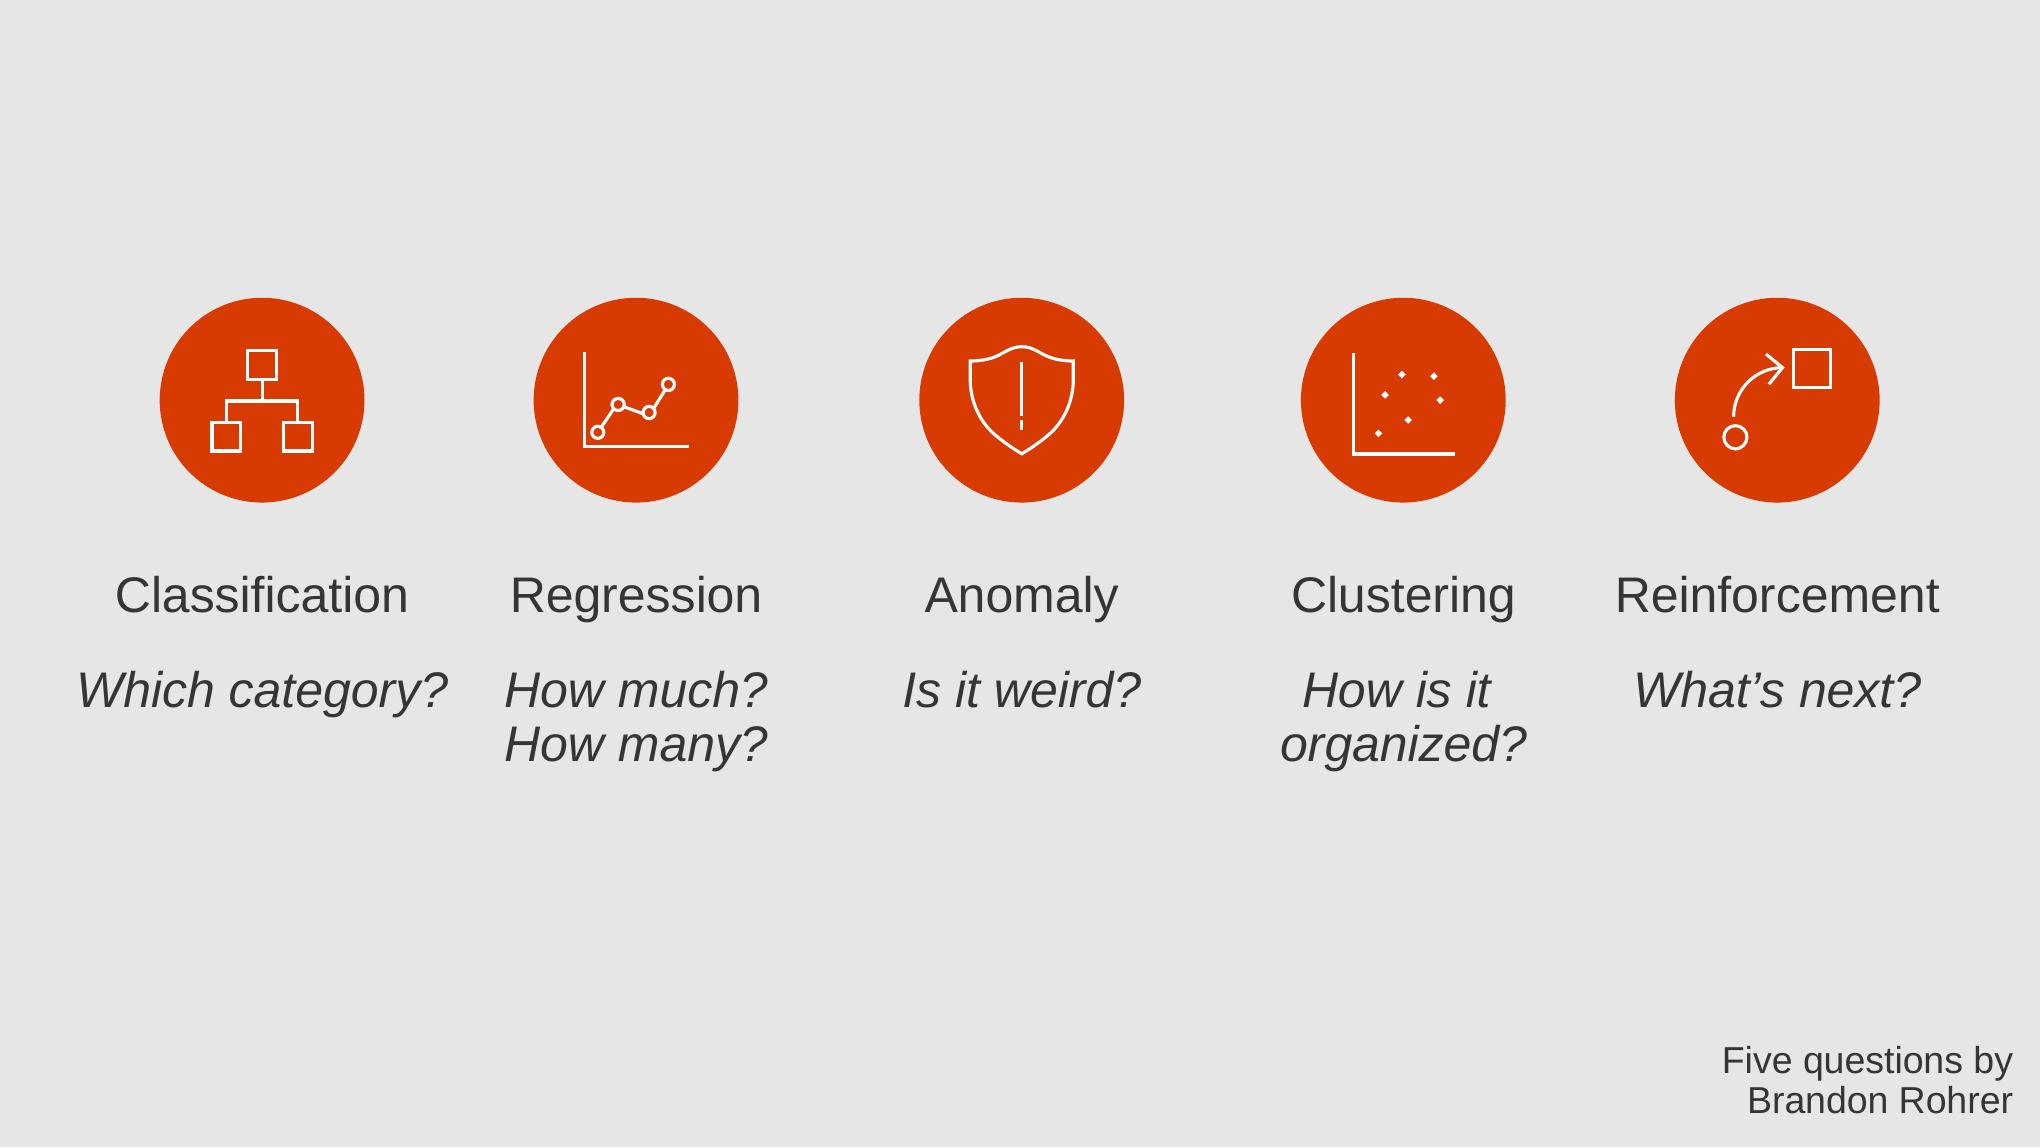

Classification
Which category?

Regression
How much?
How many?

Anomaly
Is it weird?

Clustering
How is it
organized?

Reinforcement
What’s next?

Five questions by
Brandon Rohrer